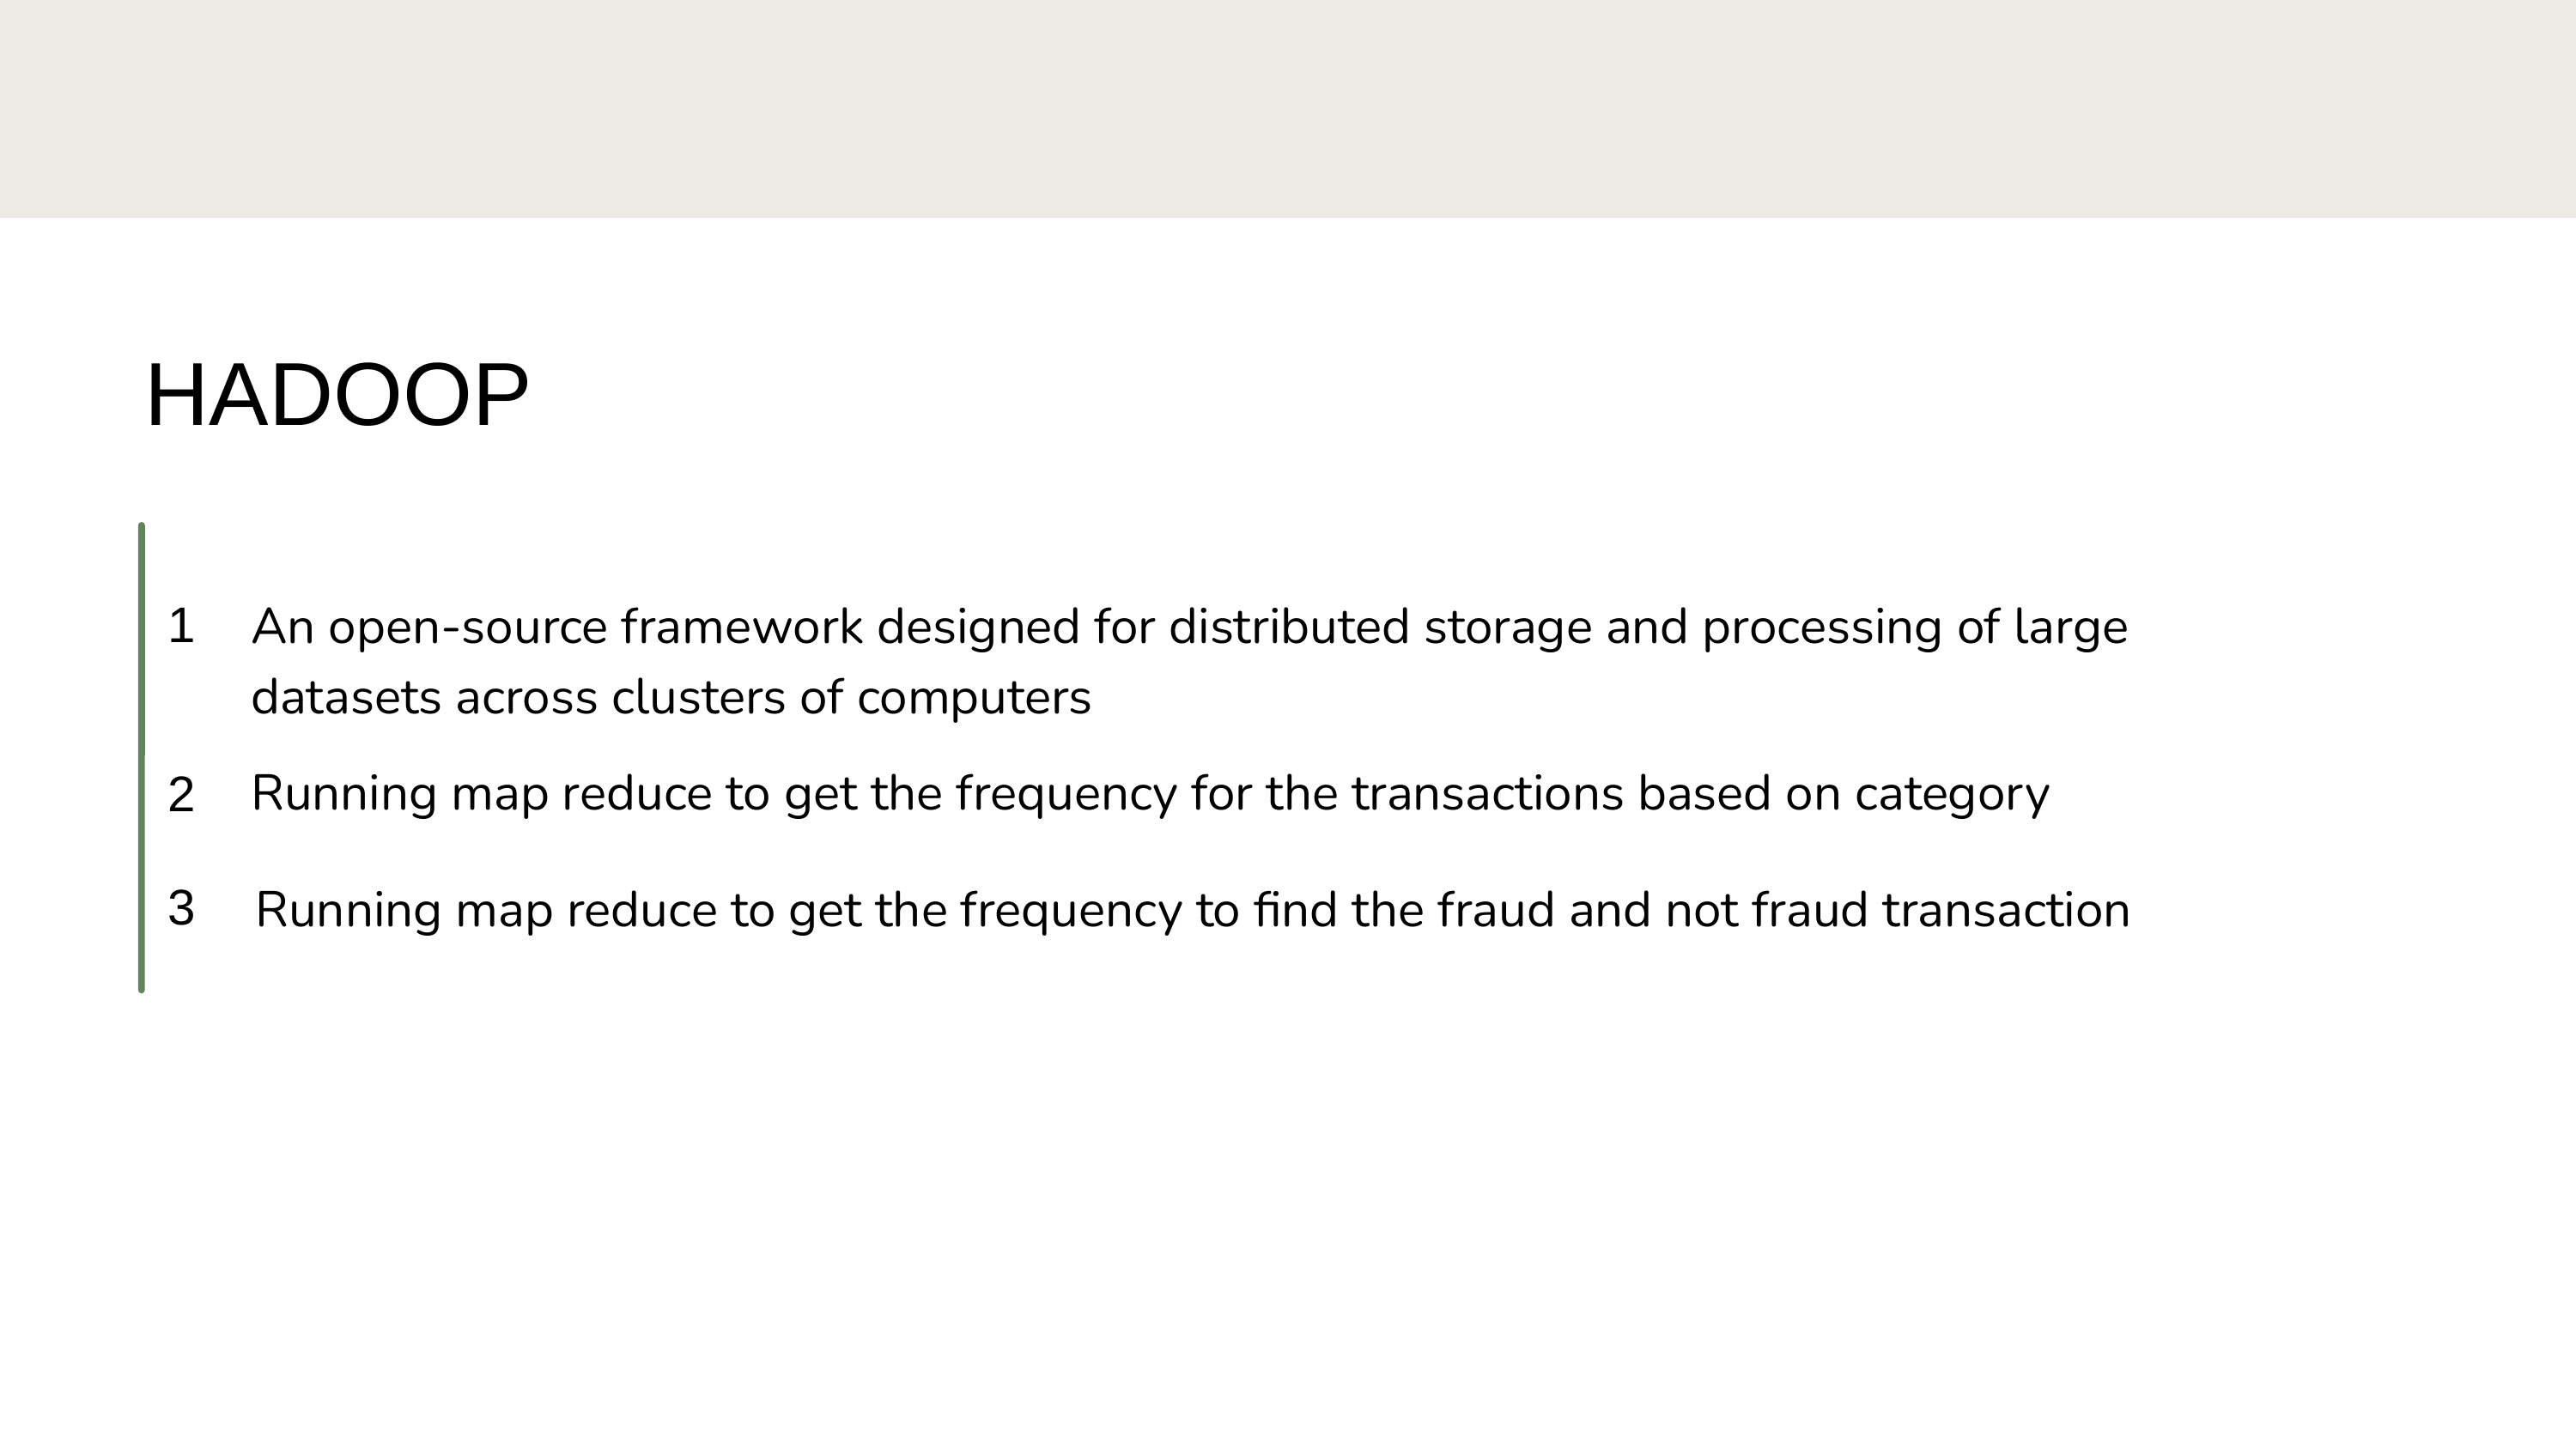

HADOOP

1
An open-source framework designed for distributed storage and processing of large datasets across clusters of computers
Running map reduce to get the frequency for the transactions based on category
2
3
Running map reduce to get the frequency to find the fraud and not fraud transaction